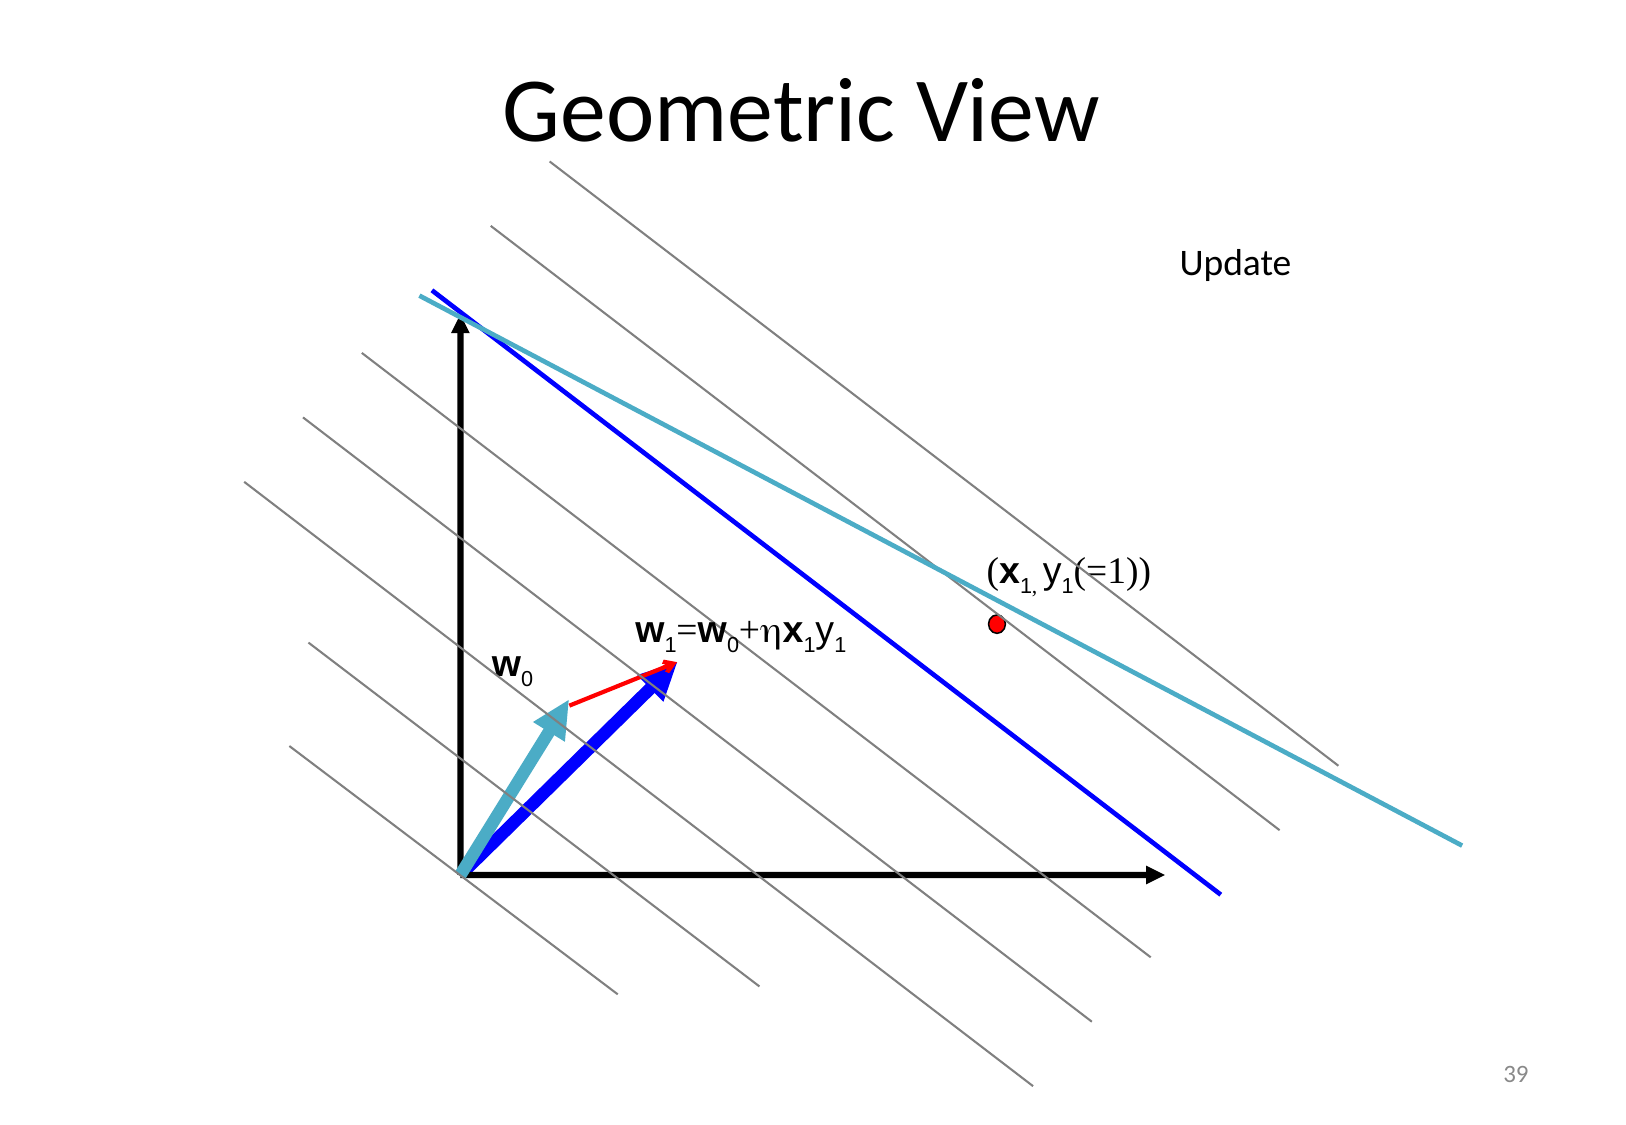

Geometric View
Update

(x1, y1(=1))

w1=w0+ηx1y1

w0

39